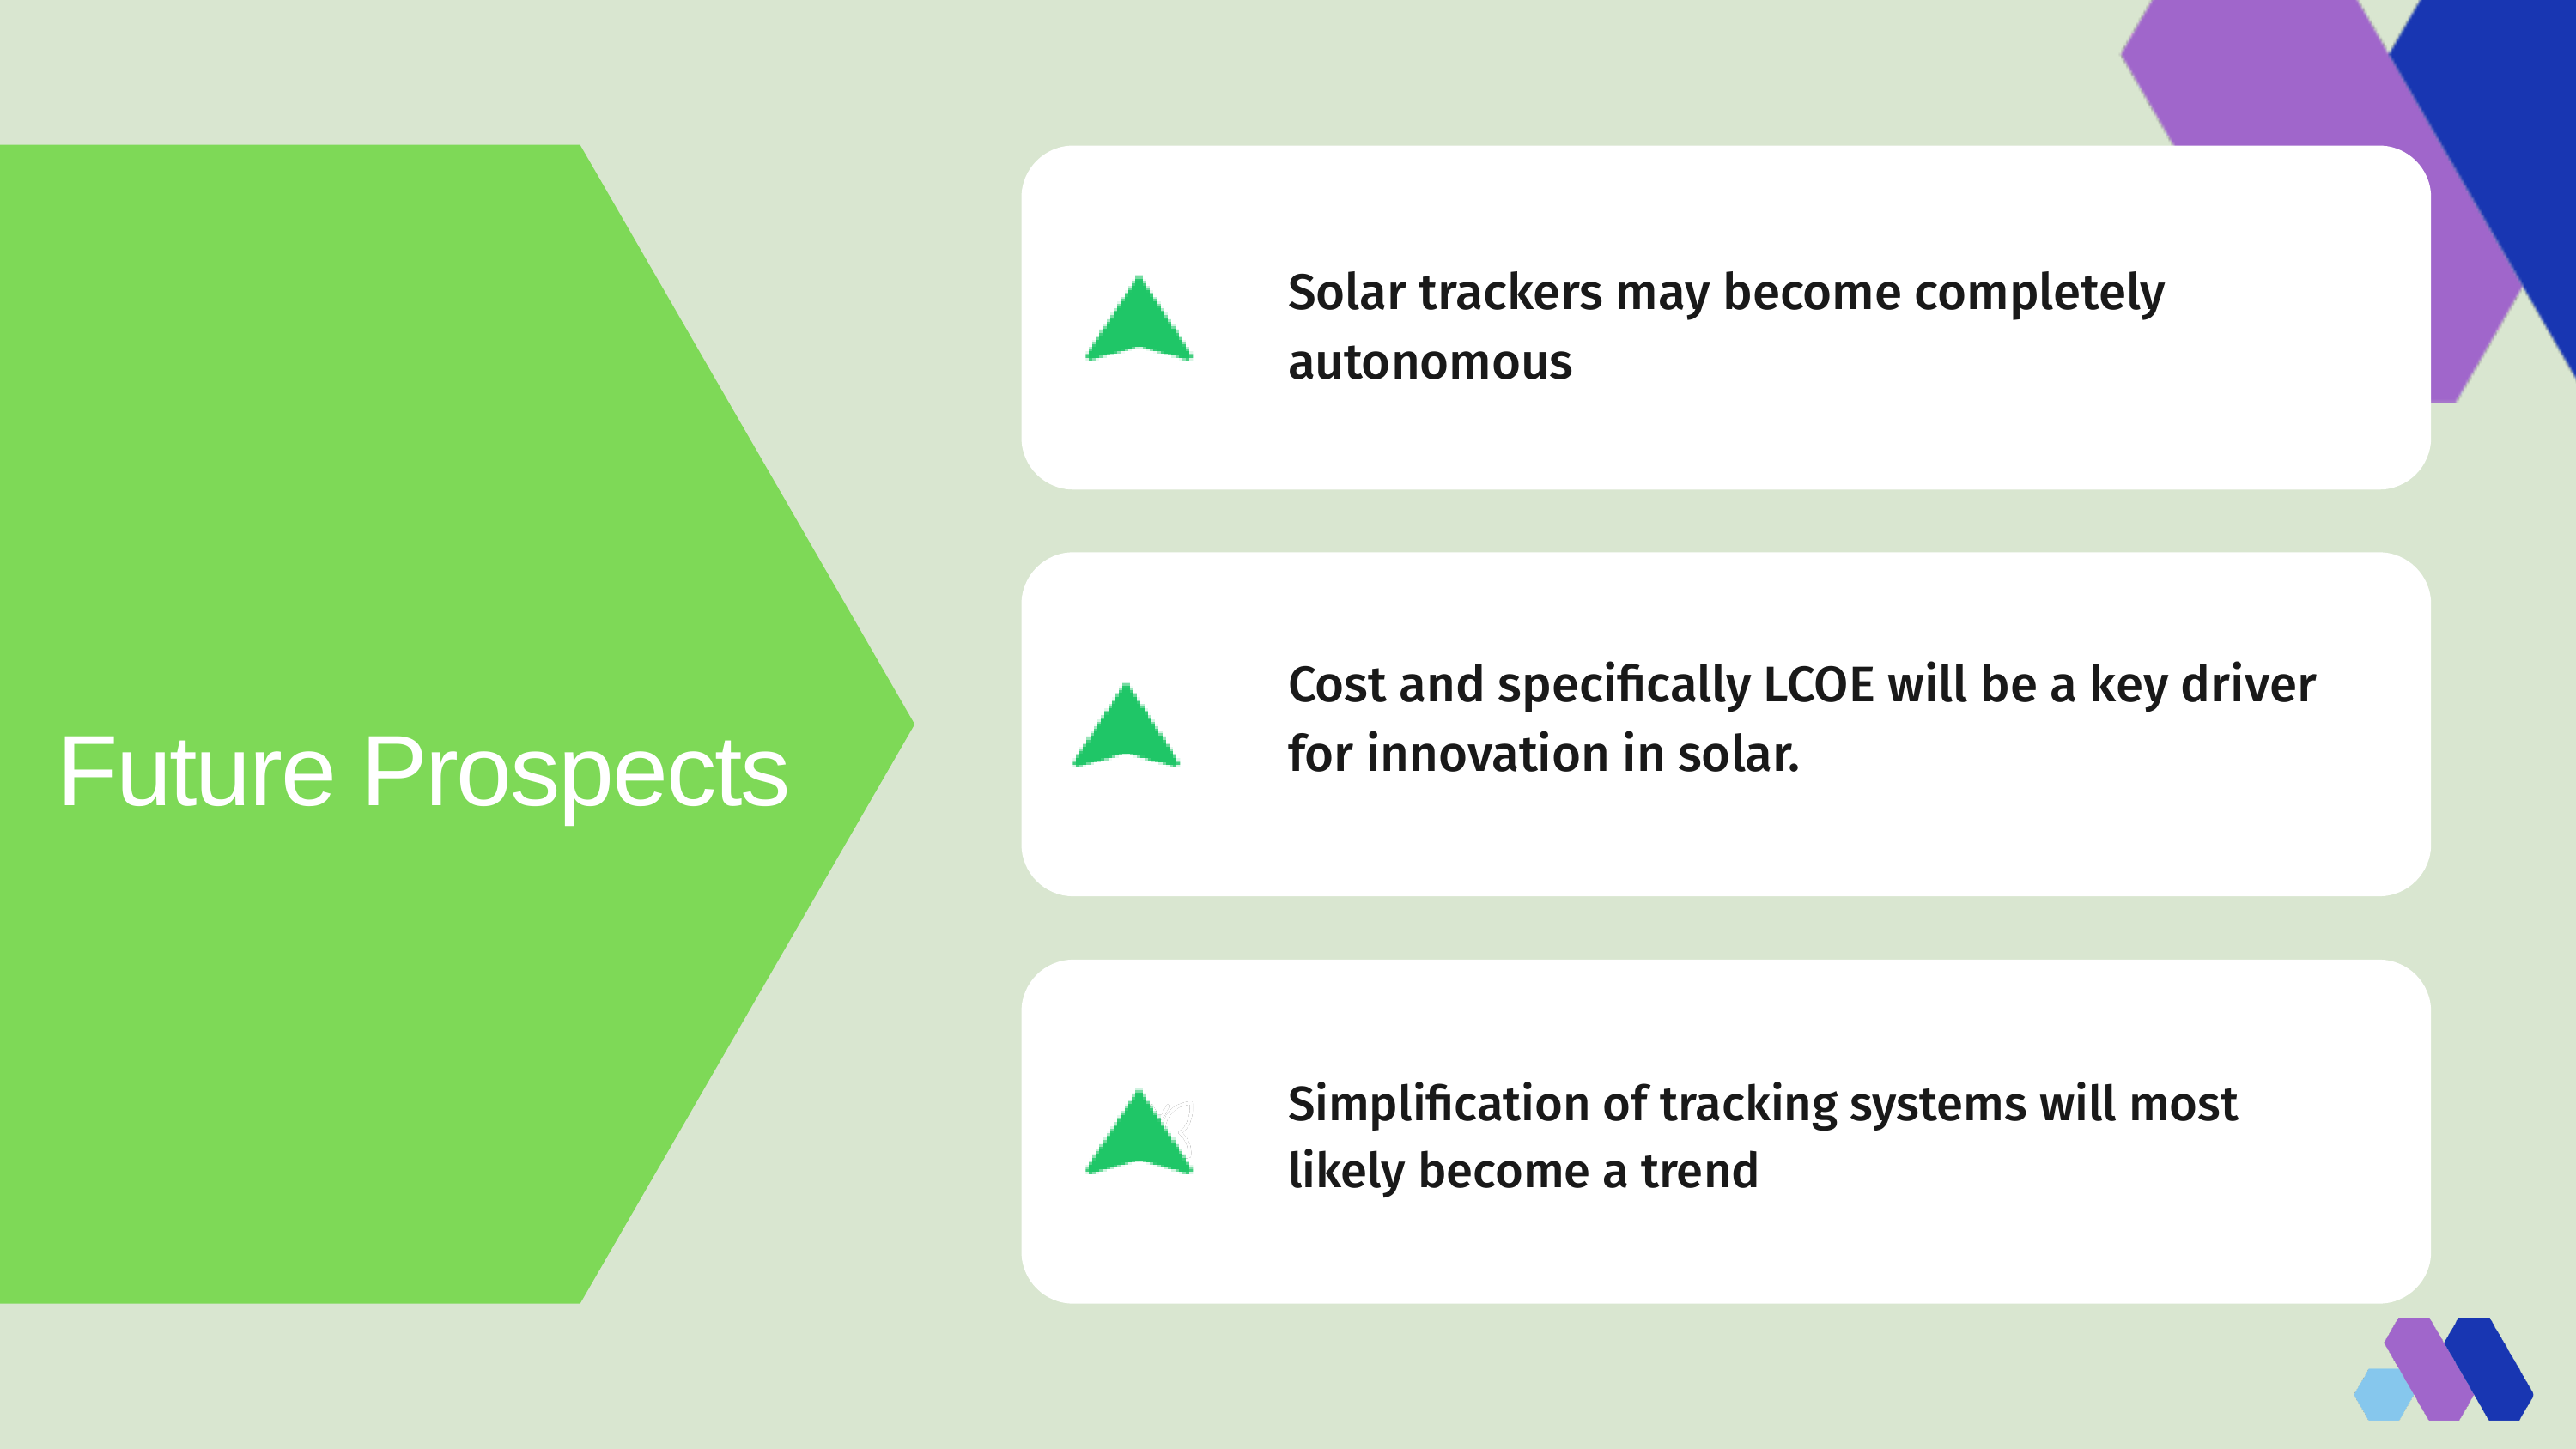

Solar trackers may become completely autonomous

Cost and specifically LCOE will be a key driver for innovation in solar.

Future Prospects

Simplification of tracking systems will most likely become a trend